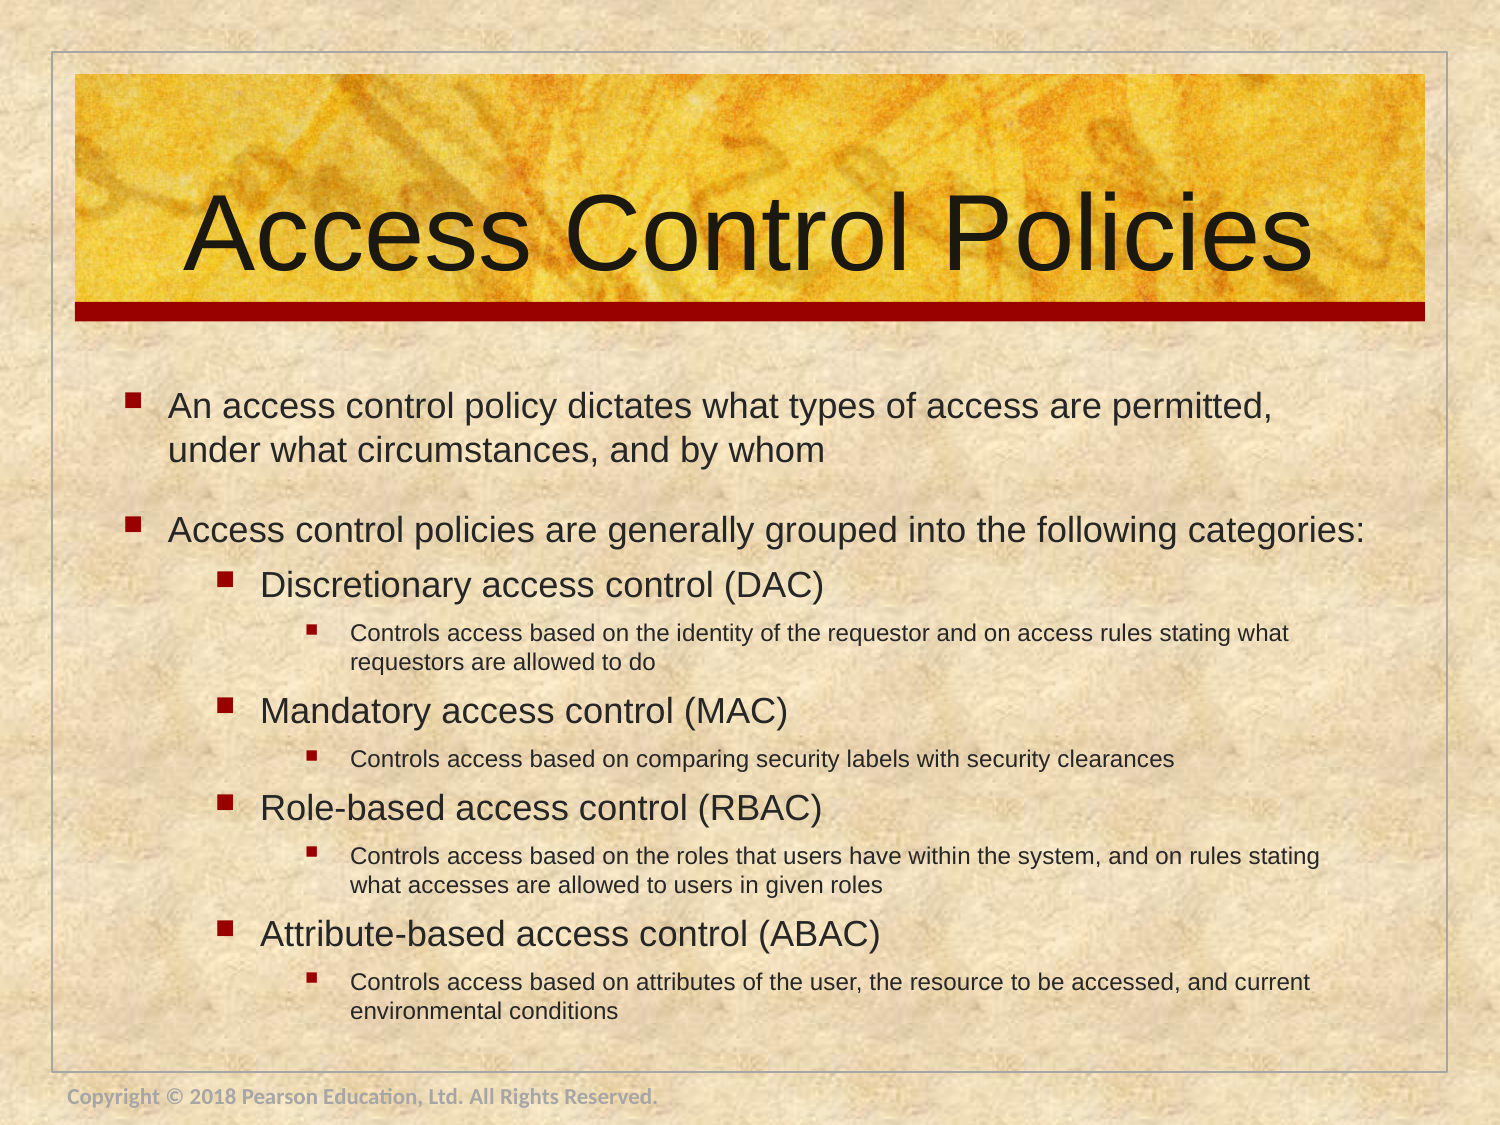

# Access Control Policies
An access control policy dictates what types of access are permitted, under what circumstances, and by whom
Access control policies are generally grouped into the following categories:
Discretionary access control (DAC)
Controls access based on the identity of the requestor and on access rules stating what requestors are allowed to do
Mandatory access control (MAC)
Controls access based on comparing security labels with security clearances
Role-based access control (RBAC)
Controls access based on the roles that users have within the system, and on rules stating what accesses are allowed to users in given roles
Attribute-based access control (ABAC)
Controls access based on attributes of the user, the resource to be accessed, and current environmental conditions
Copyright © 2018 Pearson Education, Ltd. All Rights Reserved.